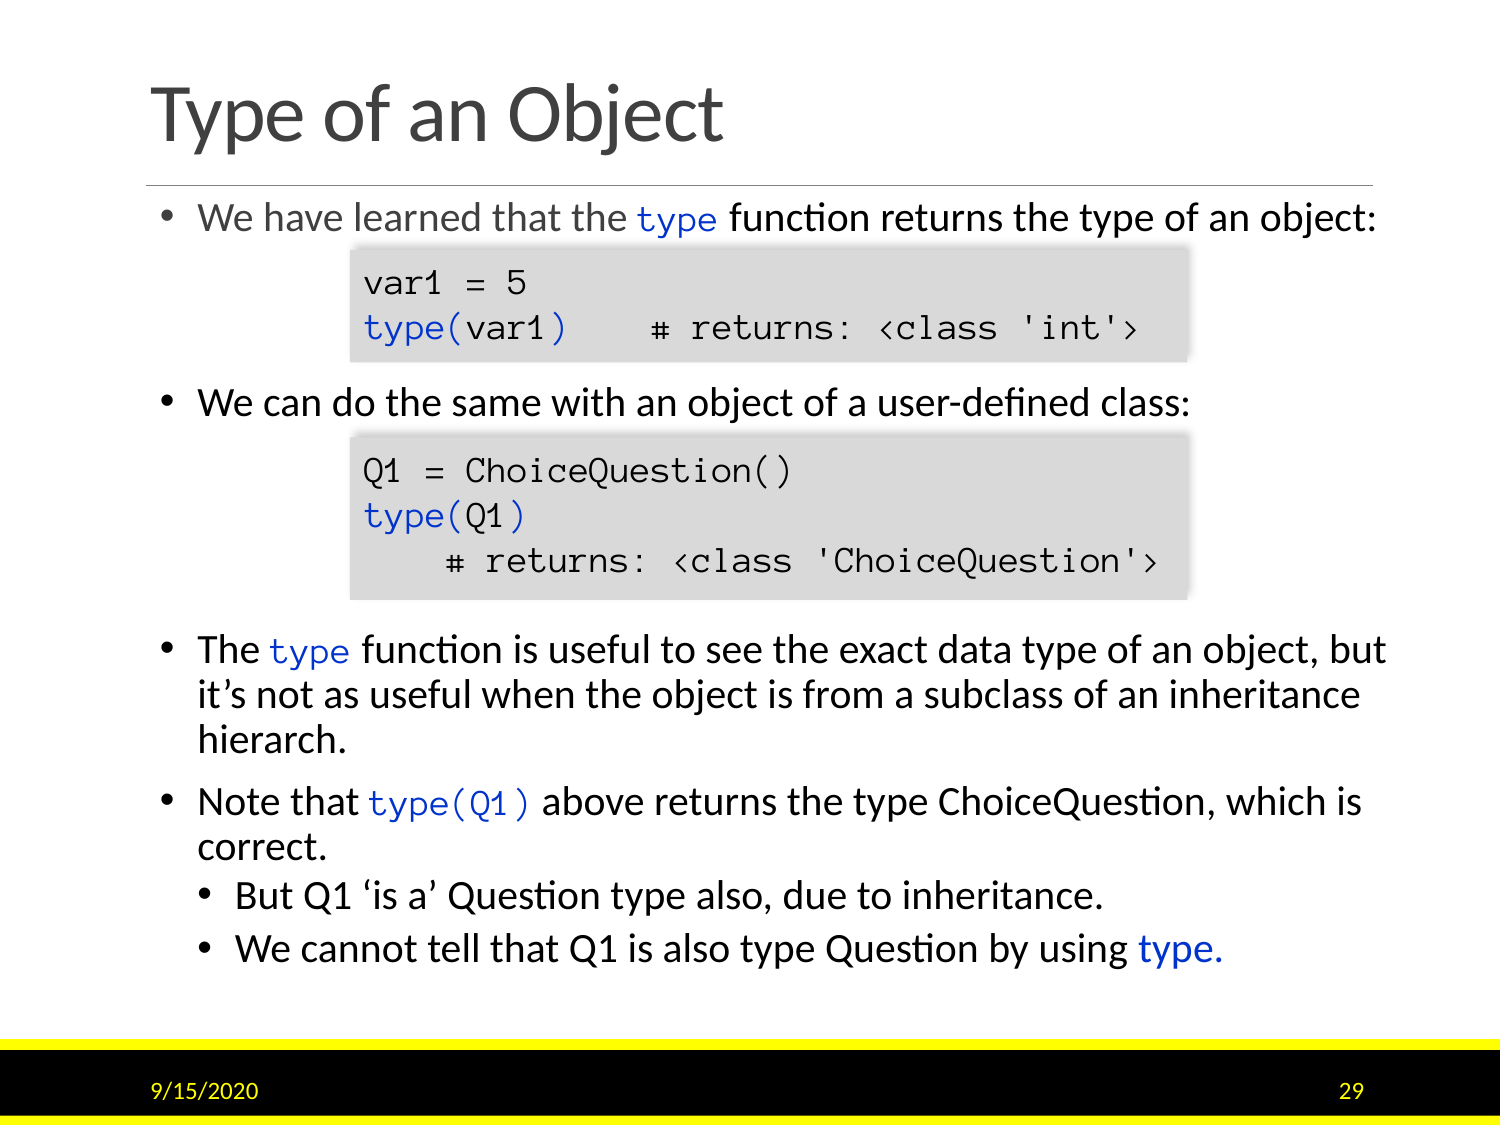

# Type of an Object
We have learned that the type function returns the type of an object:

We can do the same with an object of a user-defined class:

The type function is useful to see the exact data type of an object, but it’s not as useful when the object is from a subclass of an inheritance hierarch.
Note that type(Q1) above returns the type ChoiceQuestion, which is correct.
But Q1 ‘is a’ Question type also, due to inheritance.
We cannot tell that Q1 is also type Question by using type.
var1 = 5
type(var1)    # returns: <class 'int'>
Q1 = ChoiceQuestion()
type(Q1)
    # returns: <class 'ChoiceQuestion'>
9/15/2020
29